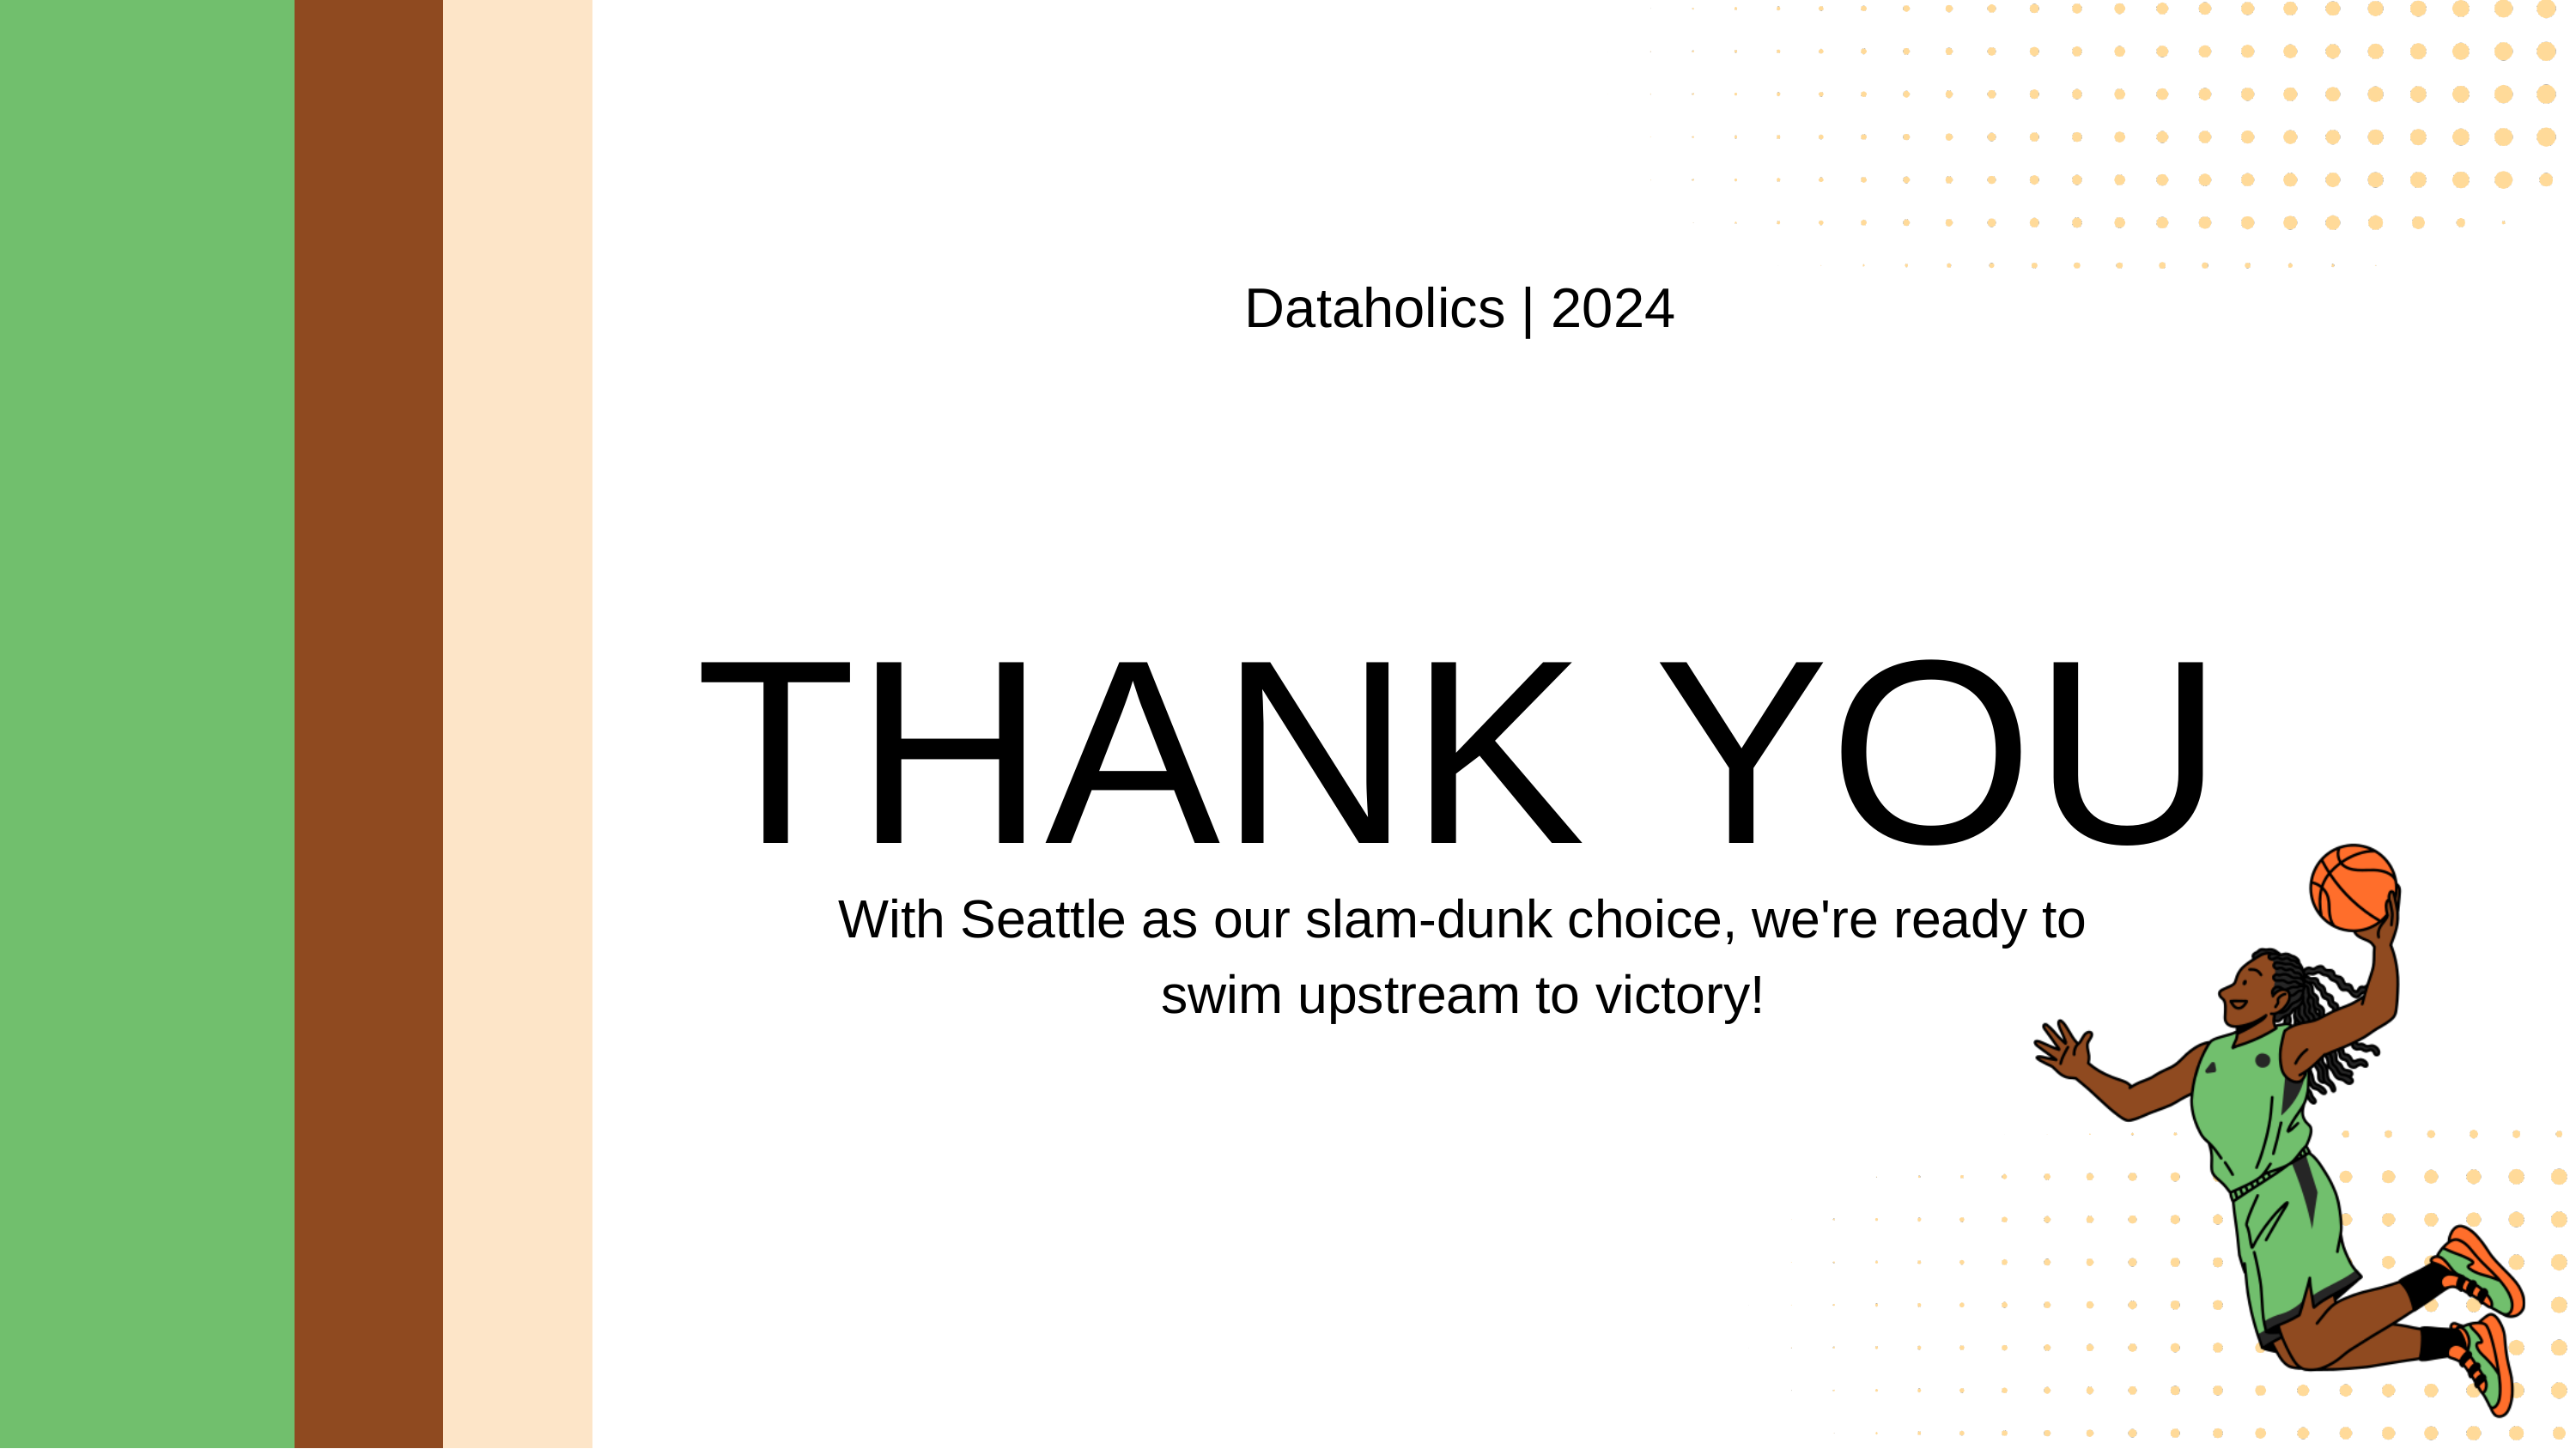

Dataholics | 2024
THANK YOU

With Seattle as our slam-dunk choice, we're ready to swim upstream to victory!